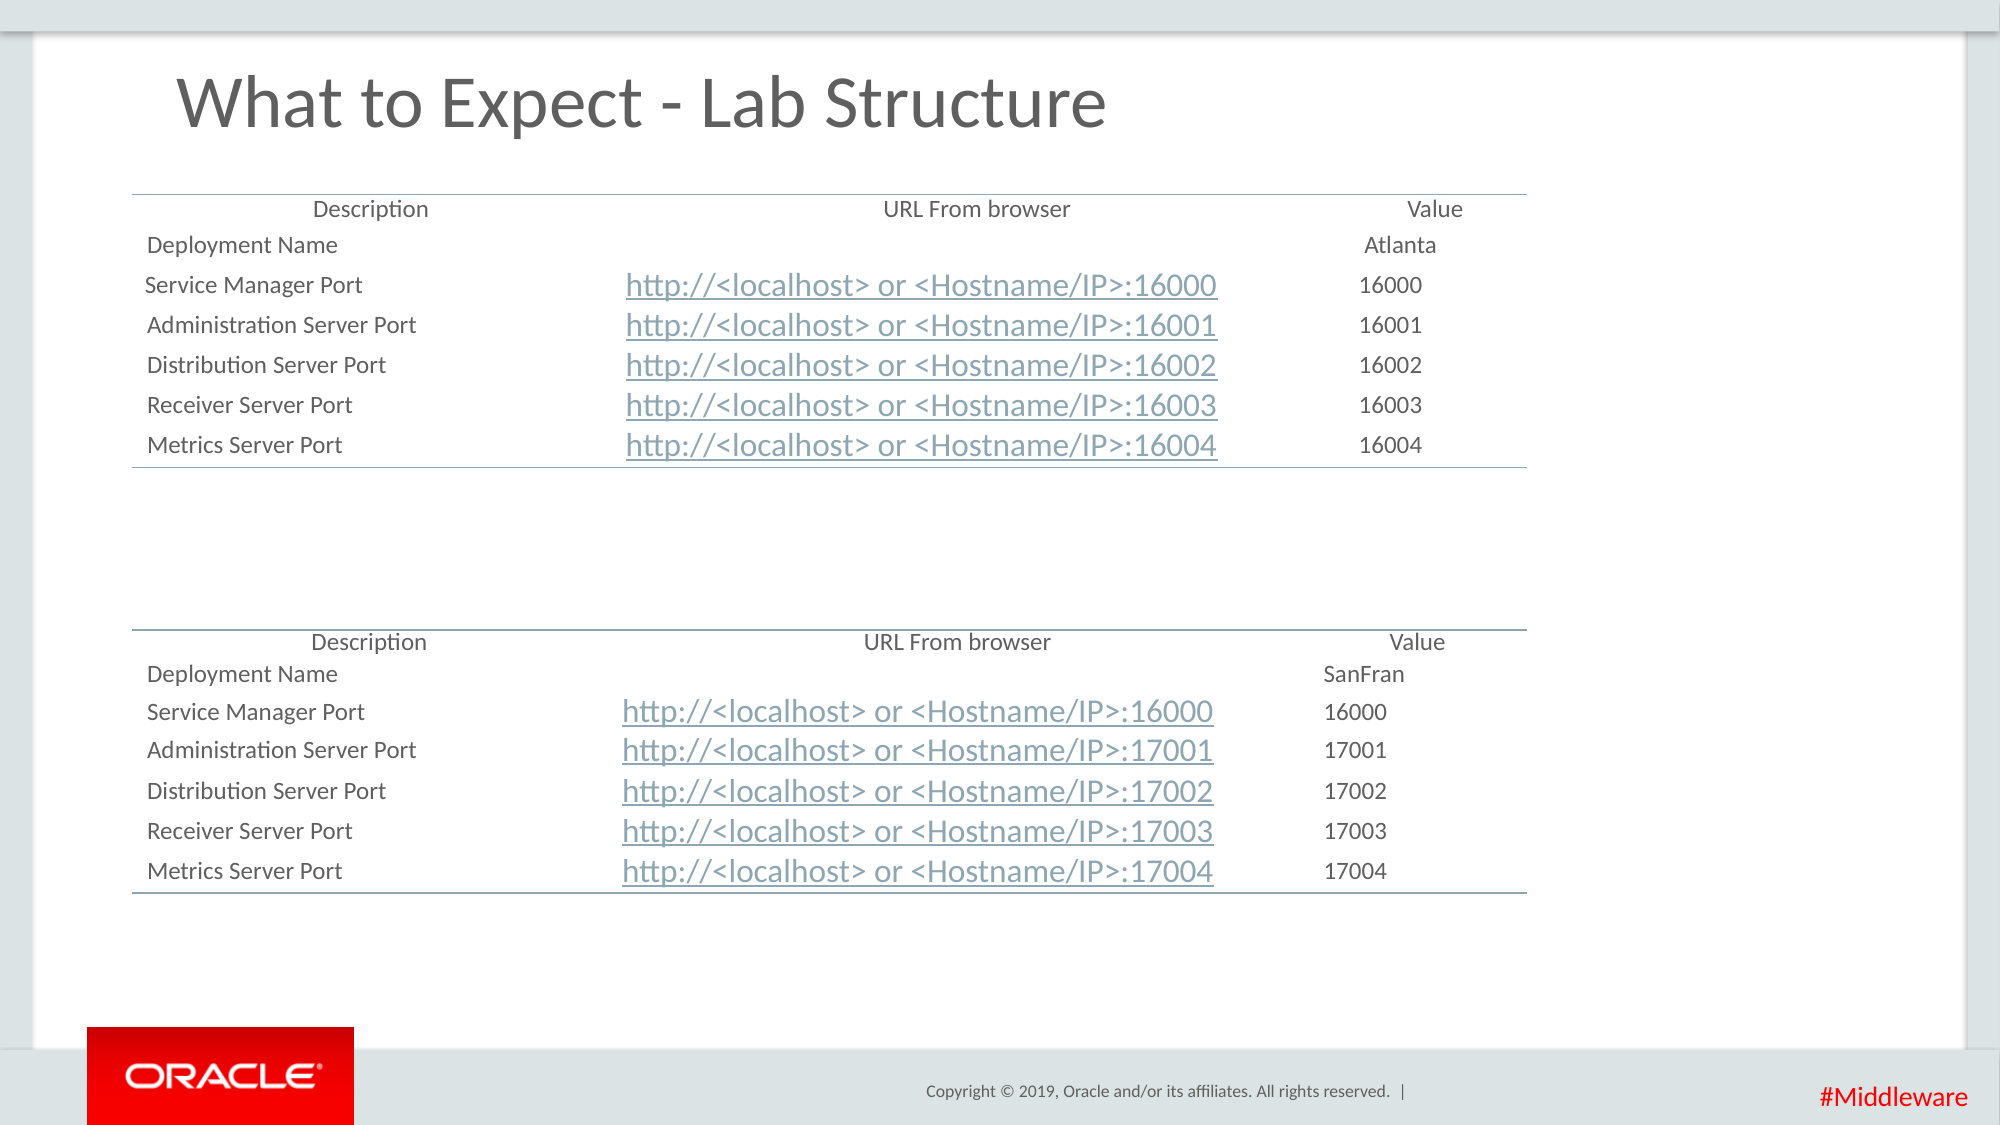

# What to Expect - Lab Structure
| Description | URL From browser | Value |
| --- | --- | --- |
| Deployment Name |  | Atlanta |
| Service Manager Port | http://<localhost> or <Hostname/IP>:16000 | 16000 |
| Administration Server Port | http://<localhost> or <Hostname/IP>:16001 | 16001 |
| Distribution Server Port | http://<localhost> or <Hostname/IP>:16002 | 16002 |
| Receiver Server Port | http://<localhost> or <Hostname/IP>:16003 | 16003 |
| Metrics Server Port | http://<localhost> or <Hostname/IP>:16004 | 16004 |
| Description | URL From browser | Value |
| --- | --- | --- |
| Deployment Name |  | SanFran |
| Service Manager Port | http://<localhost> or <Hostname/IP>:16000 | 16000 |
| Administration Server Port | http://<localhost> or <Hostname/IP>:17001 | 17001 |
| Distribution Server Port | http://<localhost> or <Hostname/IP>:17002 | 17002 |
| Receiver Server Port | http://<localhost> or <Hostname/IP>:17003 | 17003 |
| Metrics Server Port | http://<localhost> or <Hostname/IP>:17004 | 17004 |
#Middleware